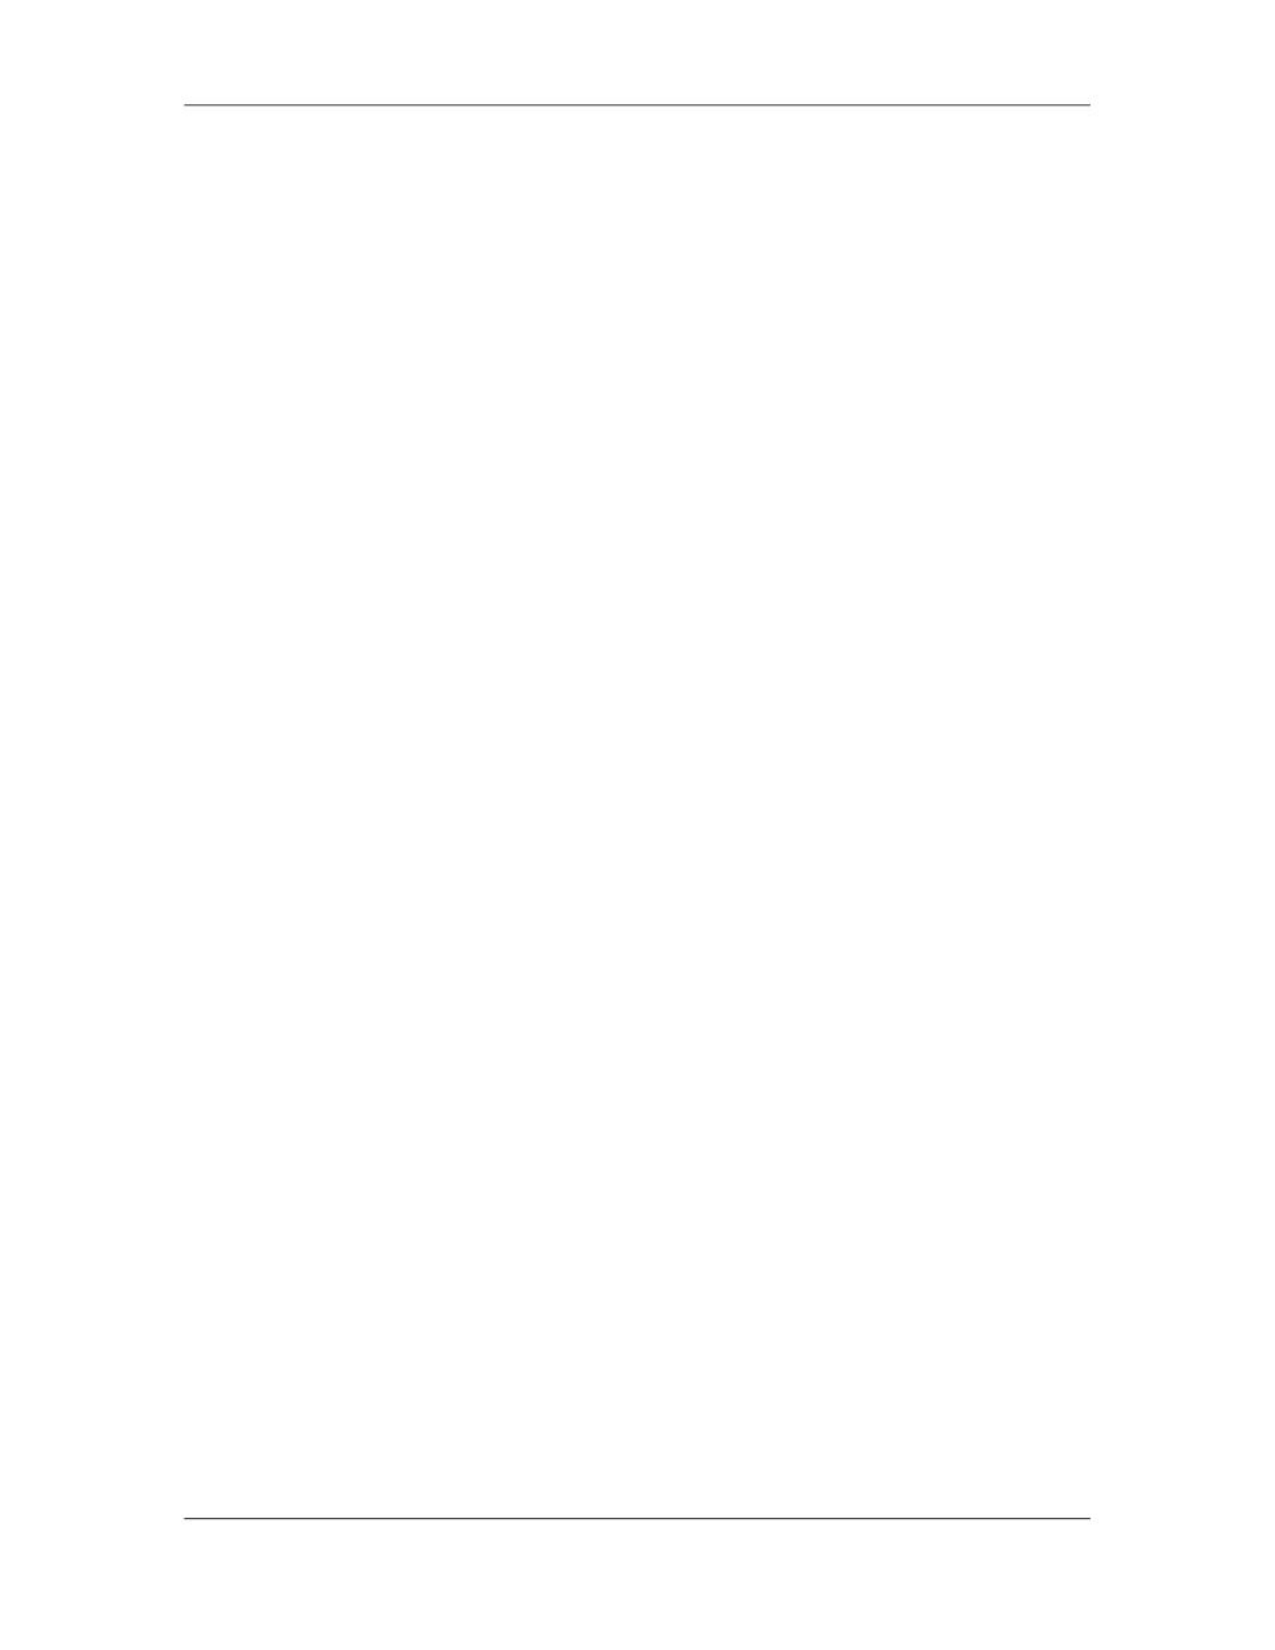

Software Project Management (CS615)

																																																																																																																								iteration of the life cycle builds on the prototype produced in the previous

																																																																																																																								iteration.
																																																																																																									•										The 				Incremental 				Model: The Incremental model is an example of an
																																																																																																																								evolutionary life cycle model. It combines the linear nature of the Waterfall

																																																																																																																								model and the iterative nature of the Prototyping model. The Incremental
																																																																																																																								model divided the development life cycle into multiple linear sequences, each

																																																																																																																								of which produces an increment of the final software product. In this model,
																																																																																																																								the software product is developed in builds. A build is defined as a self-

																																																																																																																								contained unit of the development activity. The entire development cycle is
																																																																																																																								planned for a specific number of logical builds, each having a specific set of

																																																																																																																								features.
																																																																																																									•										The 	Spiral model: Another evolutionary life cycle model that combines the
																																																																																																																								linear nature of the Waterfall model and the iterative nature of the Prototyping
																																																																																																																								model. The project life cycle is divided into phases, and each phase is

																																																																																																																								executed in all of the iteration of the Spiral Model.

																																																																																								                                                                                                                                 68

																																																																																																																																																																																						© Copyright Virtual University of Pakistan